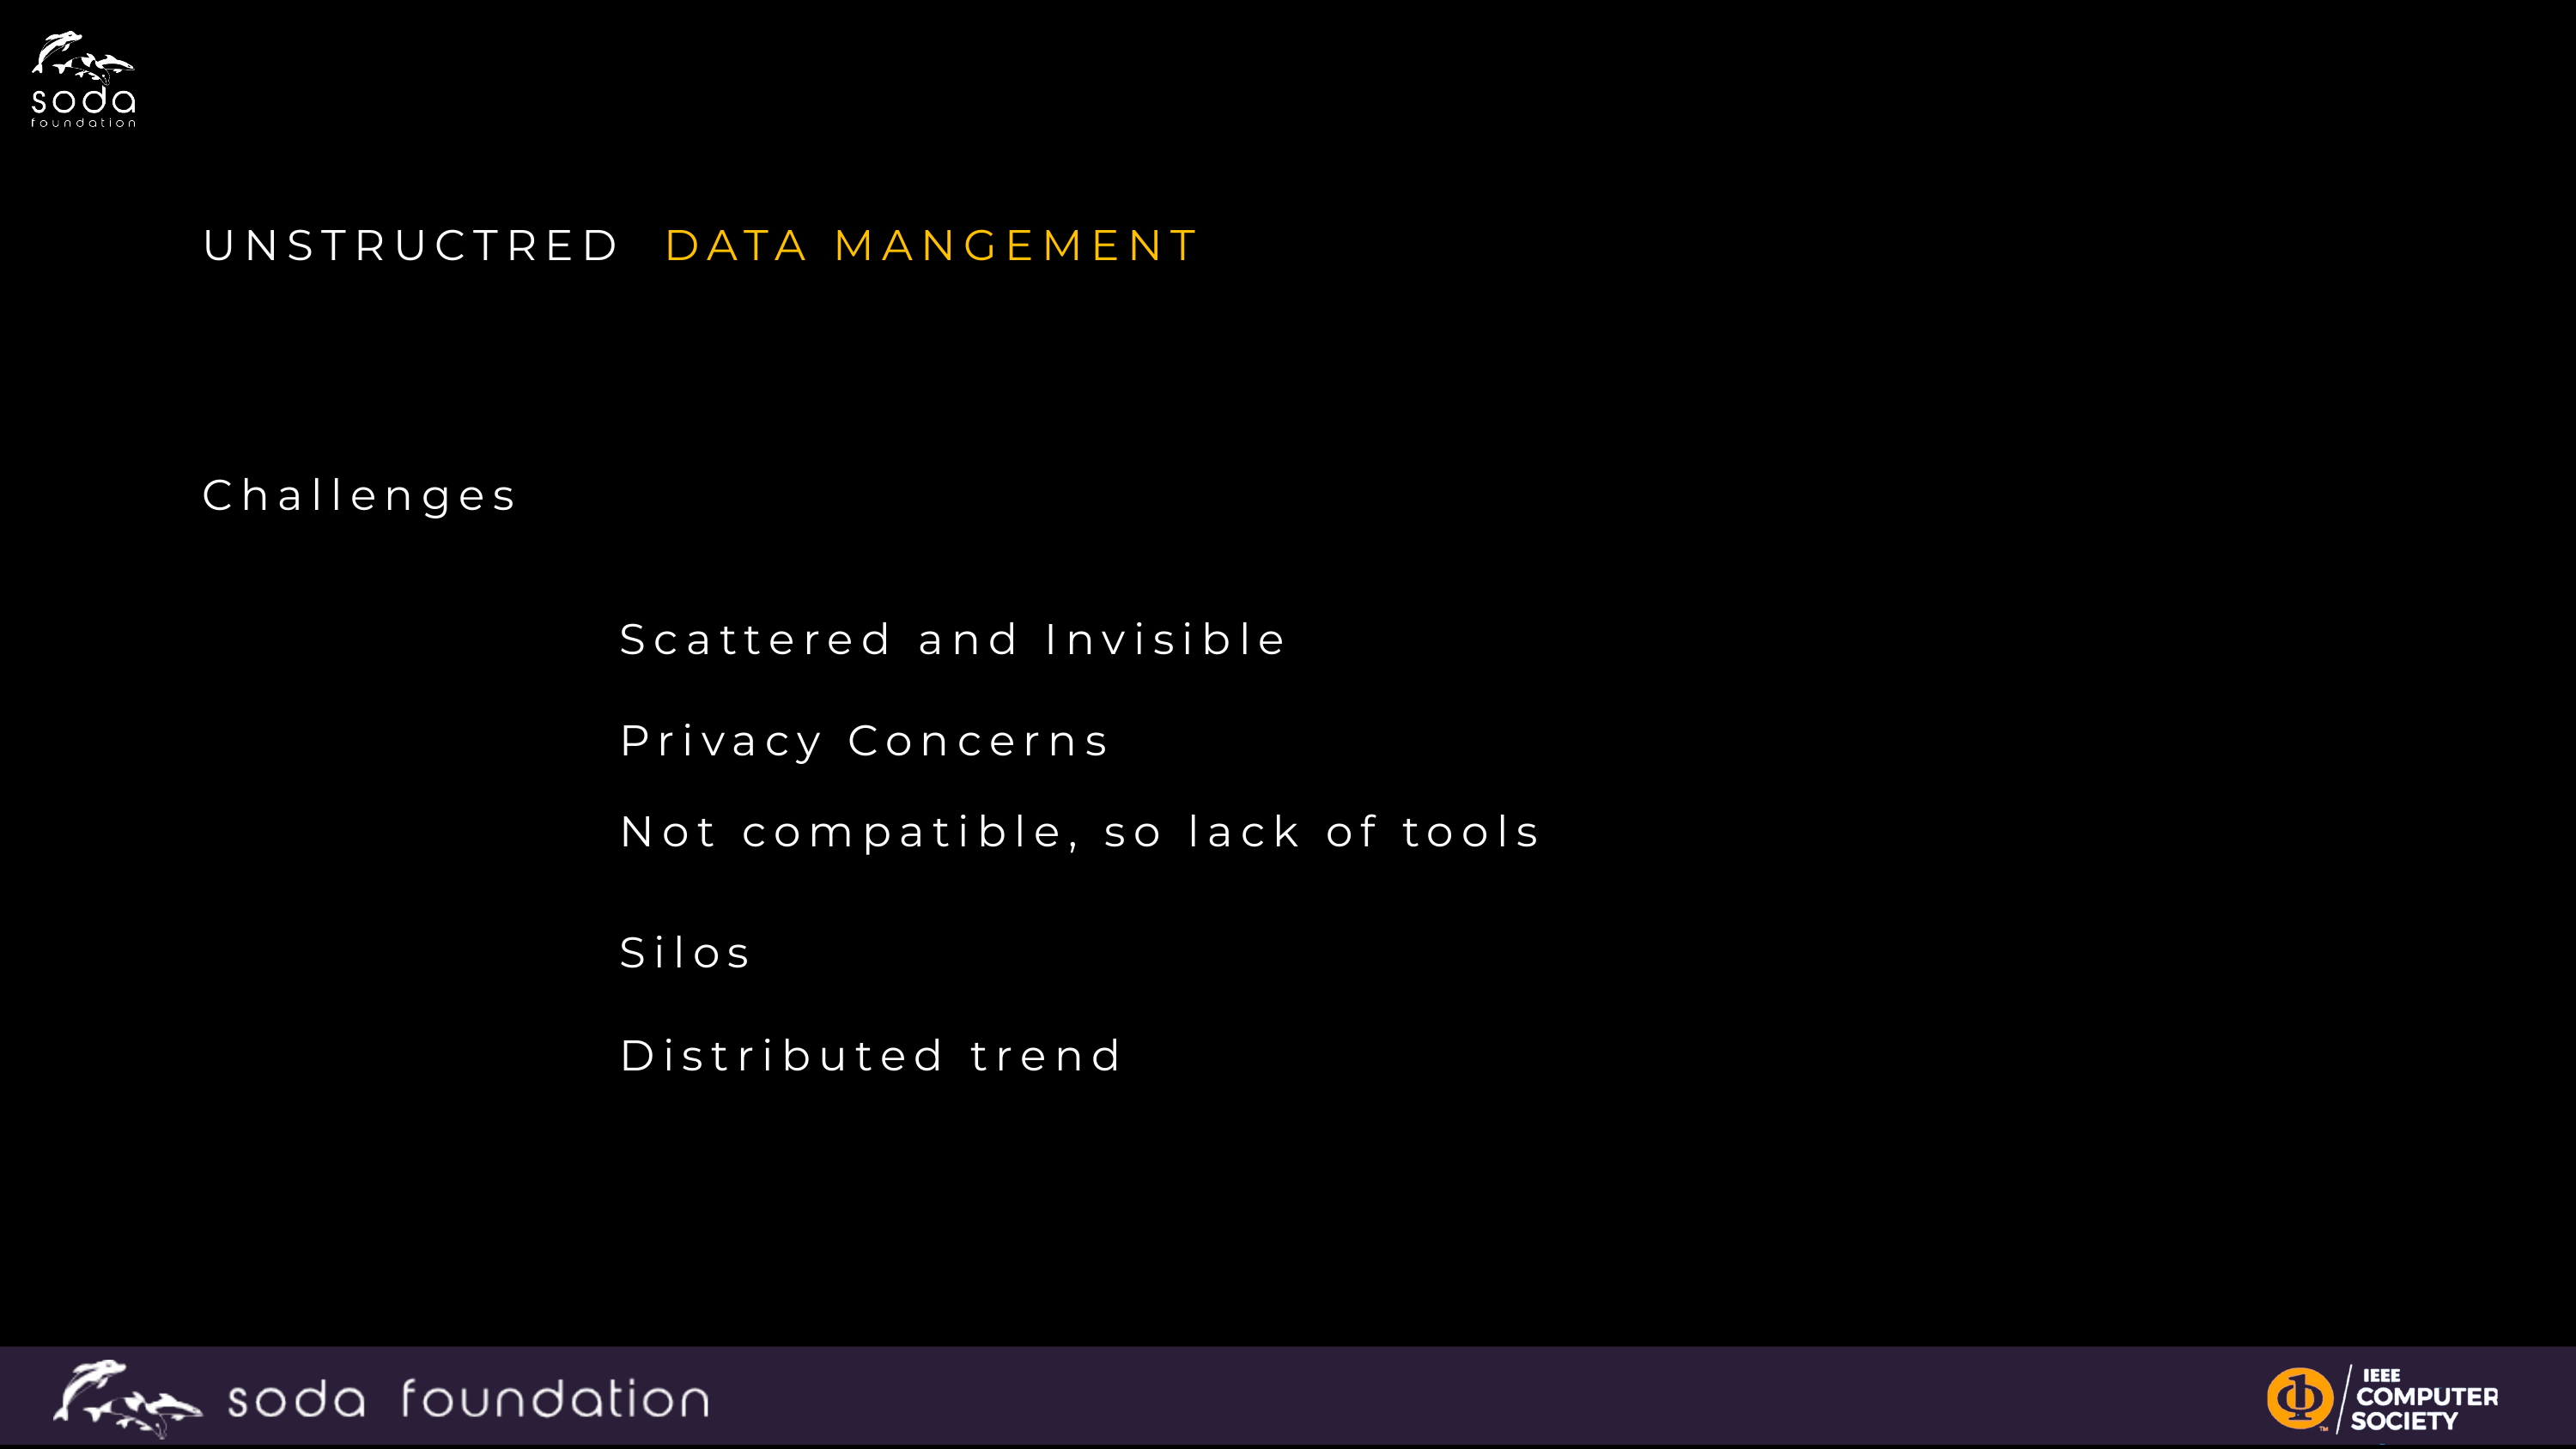

UNSTRUCTRED  DATA MANGEMENT
Challenges
Scattered and Invisible
Privacy Concerns
Not compatible, so lack of tools
Silos
Distributed trend